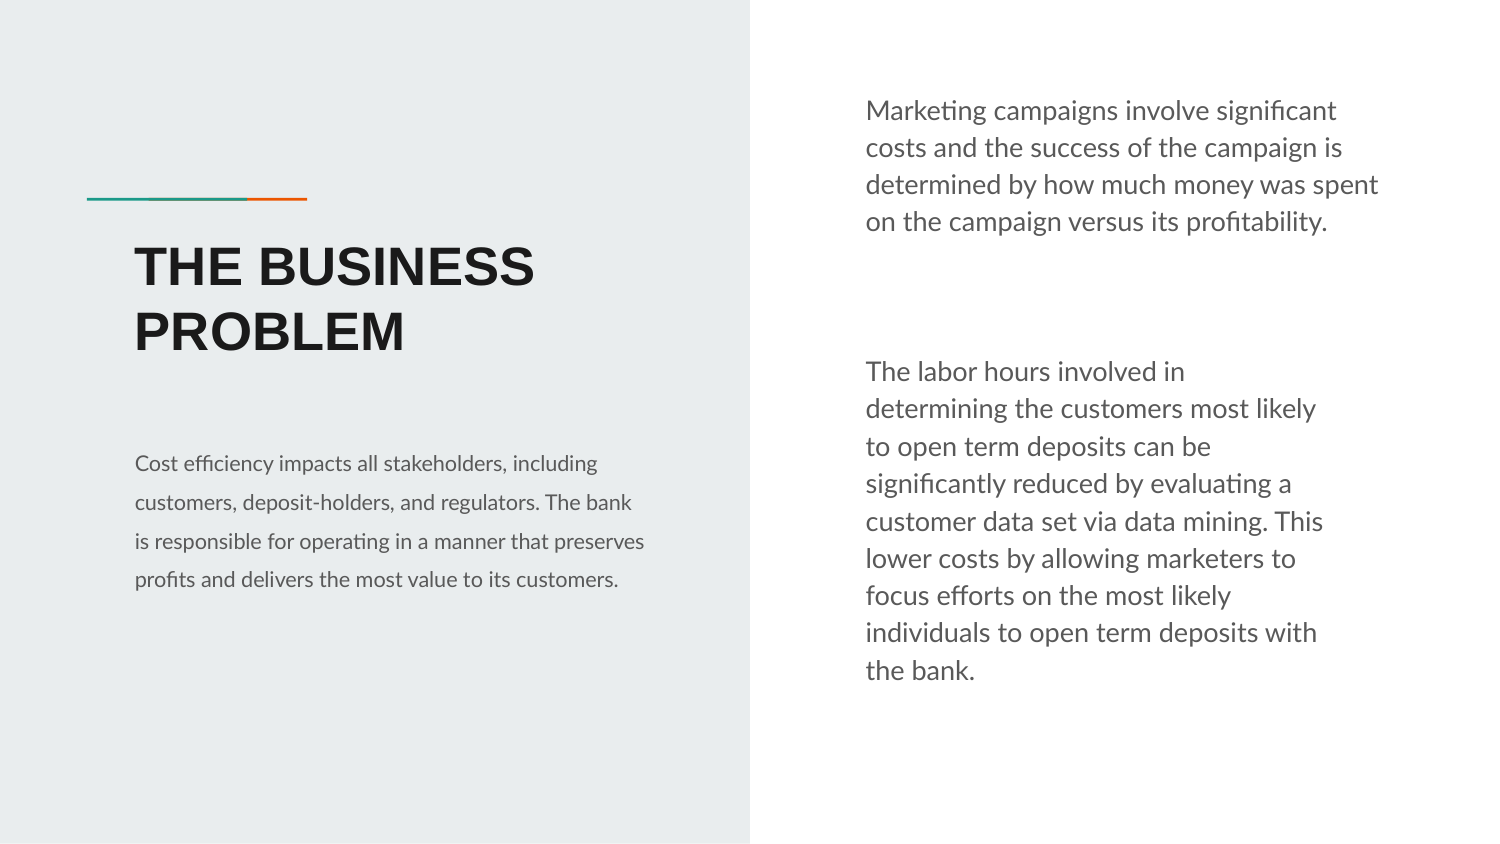

Marketing campaigns involve significant costs and the success of the campaign is determined by how much money was spent on the campaign versus its profitability.
# THE BUSINESS PROBLEM
The labor hours involved in determining the customers most likely to open term deposits can be significantly reduced by evaluating a customer data set via data mining. This lower costs by allowing marketers to focus efforts on the most likely individuals to open term deposits with the bank.
Cost efficiency impacts all stakeholders, including customers, deposit-holders, and regulators. The bank is responsible for operating in a manner that preserves profits and delivers the most value to its customers.